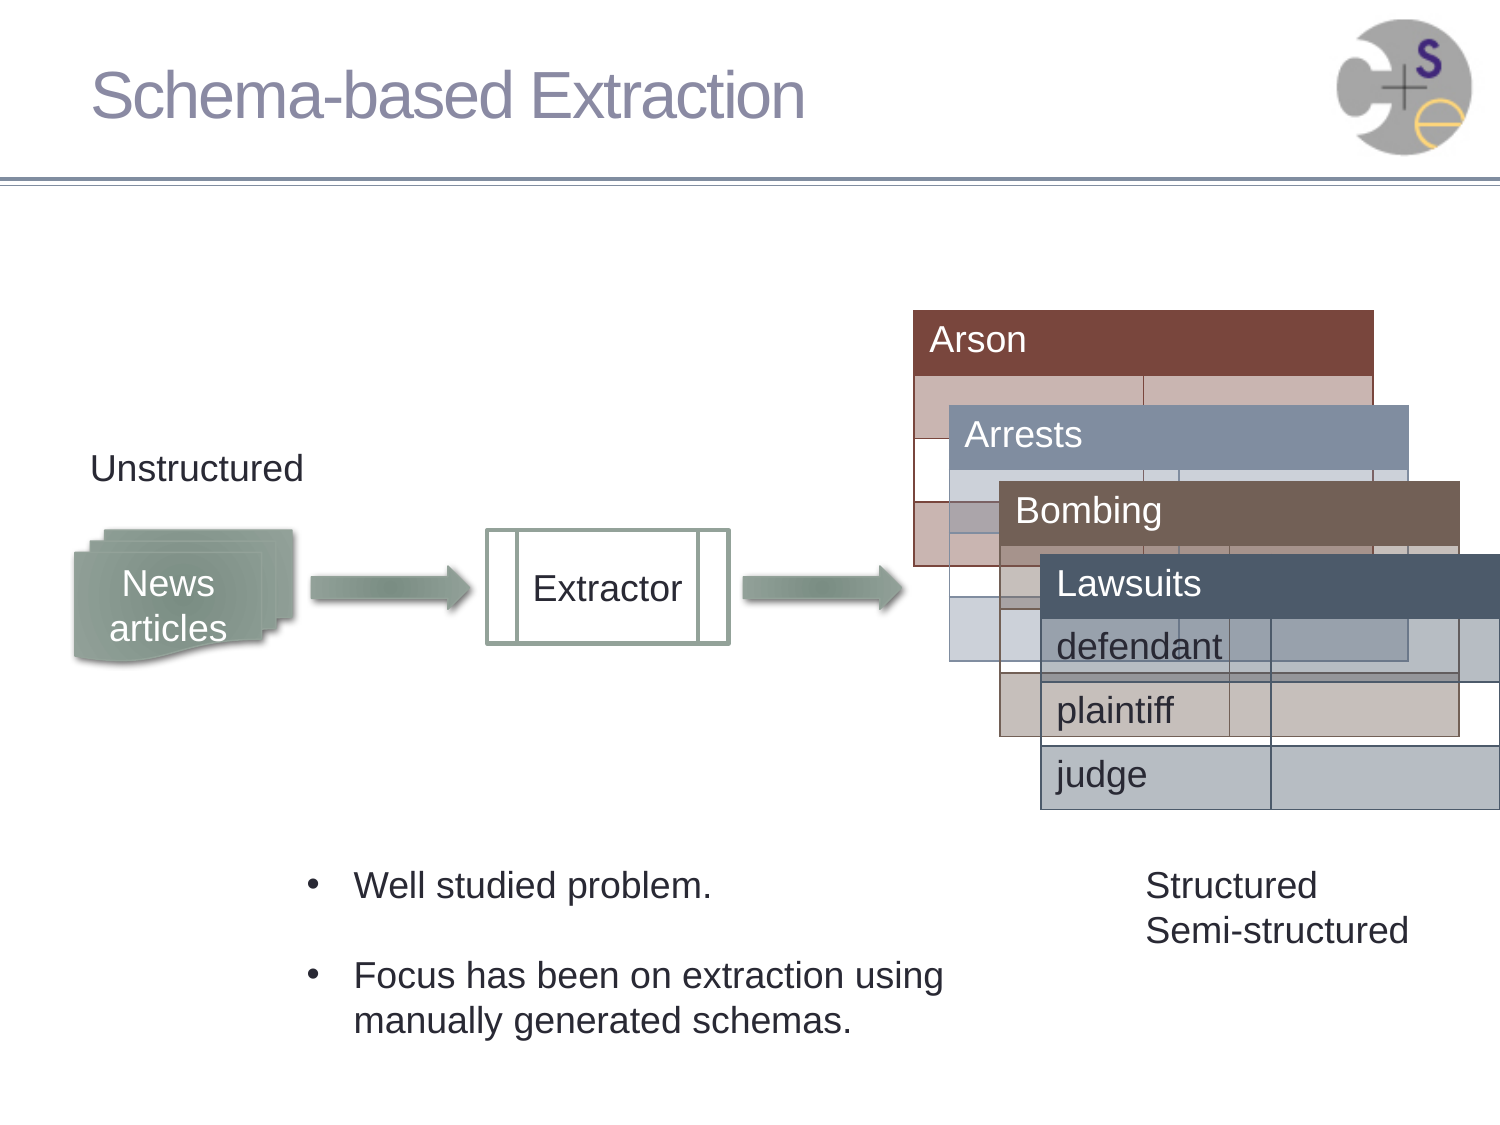

# Schema-based Extraction
| Arson |  |
| --- | --- |
|  |  |
|  |  |
|  |  |
| Arrests |  |
| --- | --- |
|  |  |
|  |  |
|  |  |
Unstructured
| Bombing |  |
| --- | --- |
|  |  |
|  |  |
|  |  |
News articles
Extractor
| Lawsuits |  |
| --- | --- |
| defendant |  |
| plaintiff |  |
| judge |  |

Well studied problem.

Focus has been on extraction using manually generated schemas.
Structured
Semi-structured